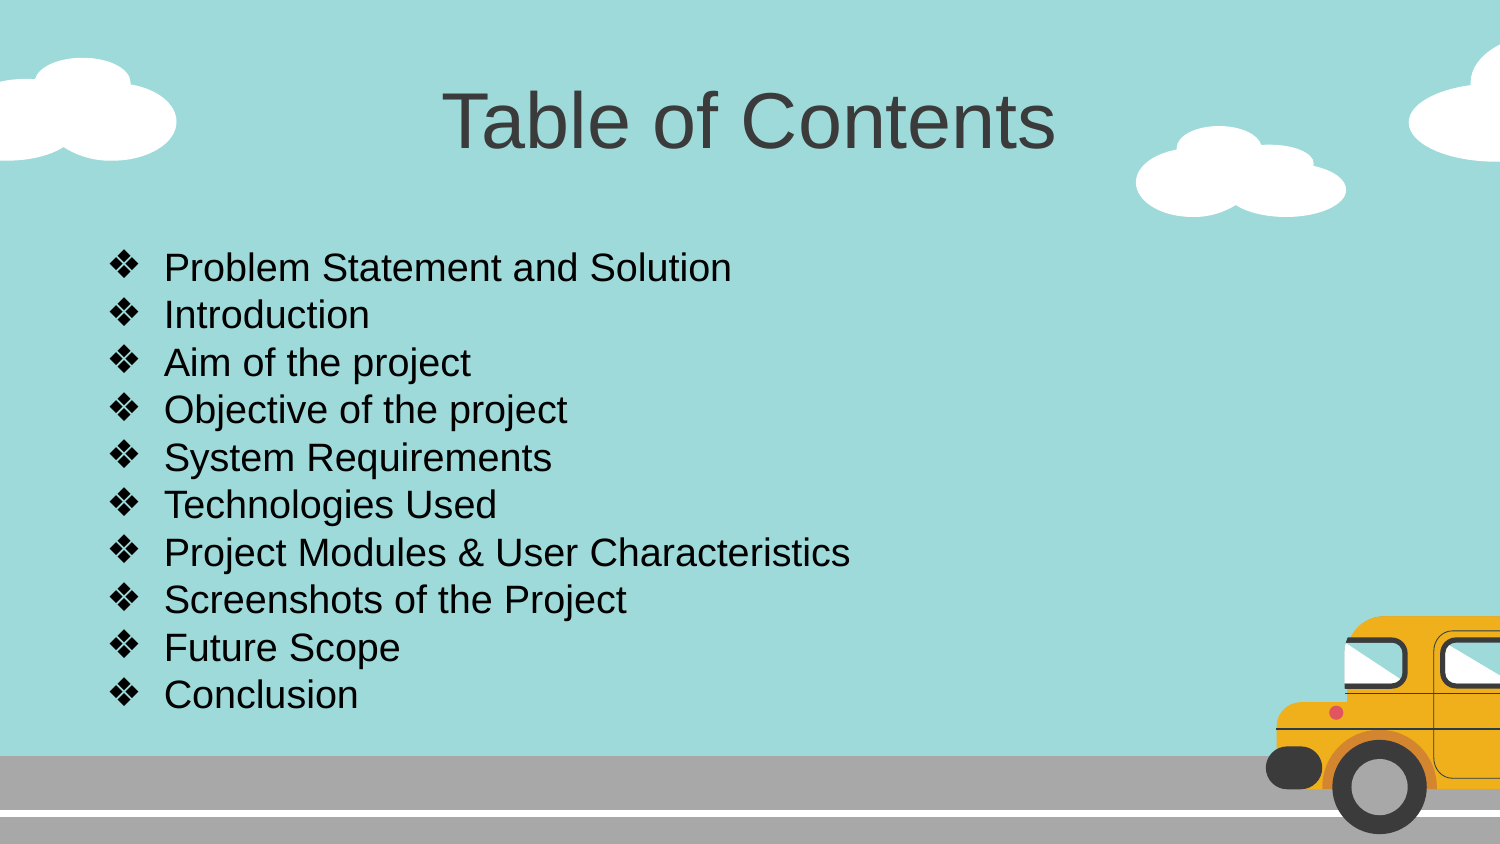

# Table of Contents
Problem Statement and Solution
Introduction
Aim of the project
Objective of the project
System Requirements
Technologies Used
Project Modules & User Characteristics
Screenshots of the Project
Future Scope
Conclusion